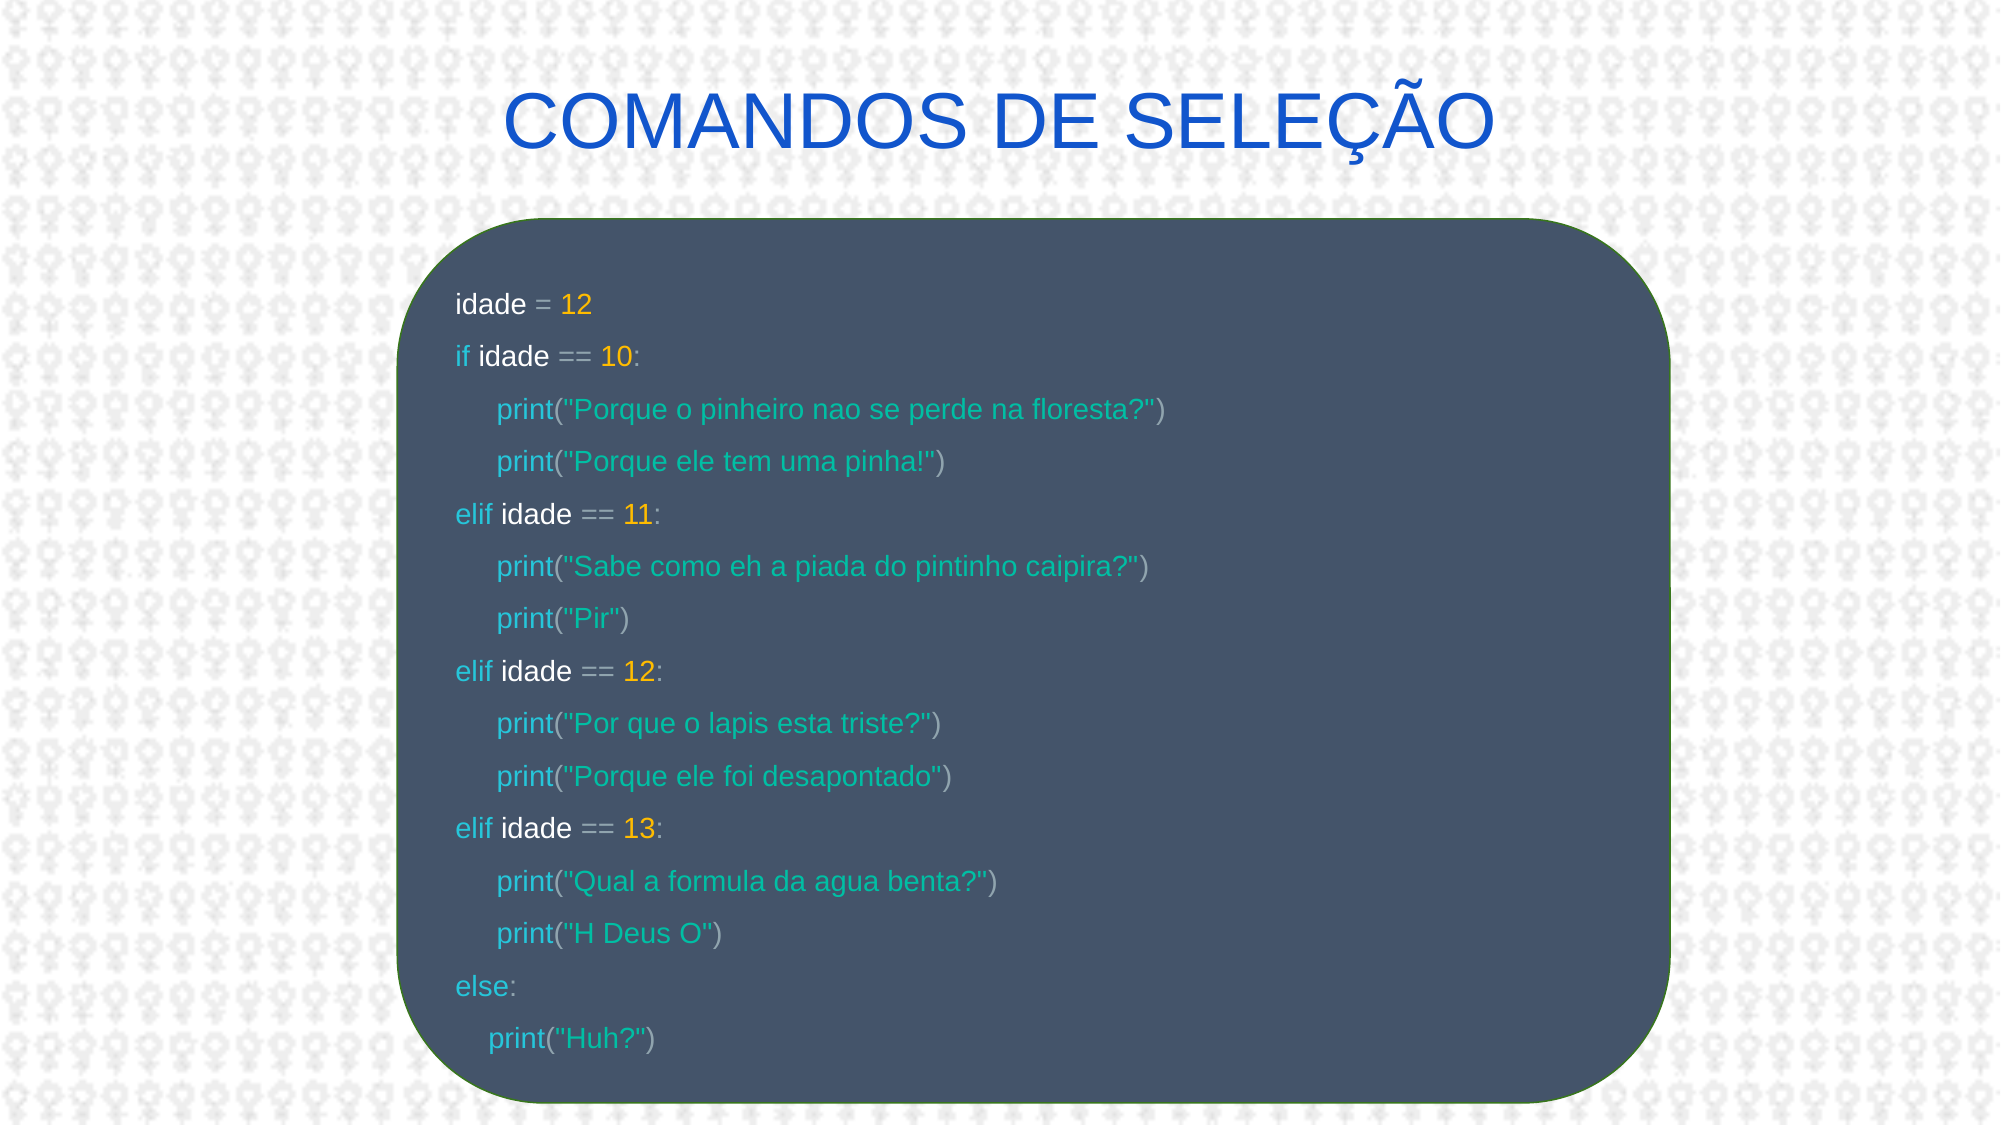

# COMANDOS DE SELEÇÃO

idade = 12
if idade == 10:
     print("Porque o pinheiro nao se perde na floresta?")
     print("Porque ele tem uma pinha!")
elif idade == 11:
     print("Sabe como eh a piada do pintinho caipira?")
     print("Pir")
elif idade == 12:
     print("Por que o lapis esta triste?")
     print("Porque ele foi desapontado")
elif idade == 13:
     print("Qual a formula da agua benta?")
     print("H Deus O")
else:
    print("Huh?")